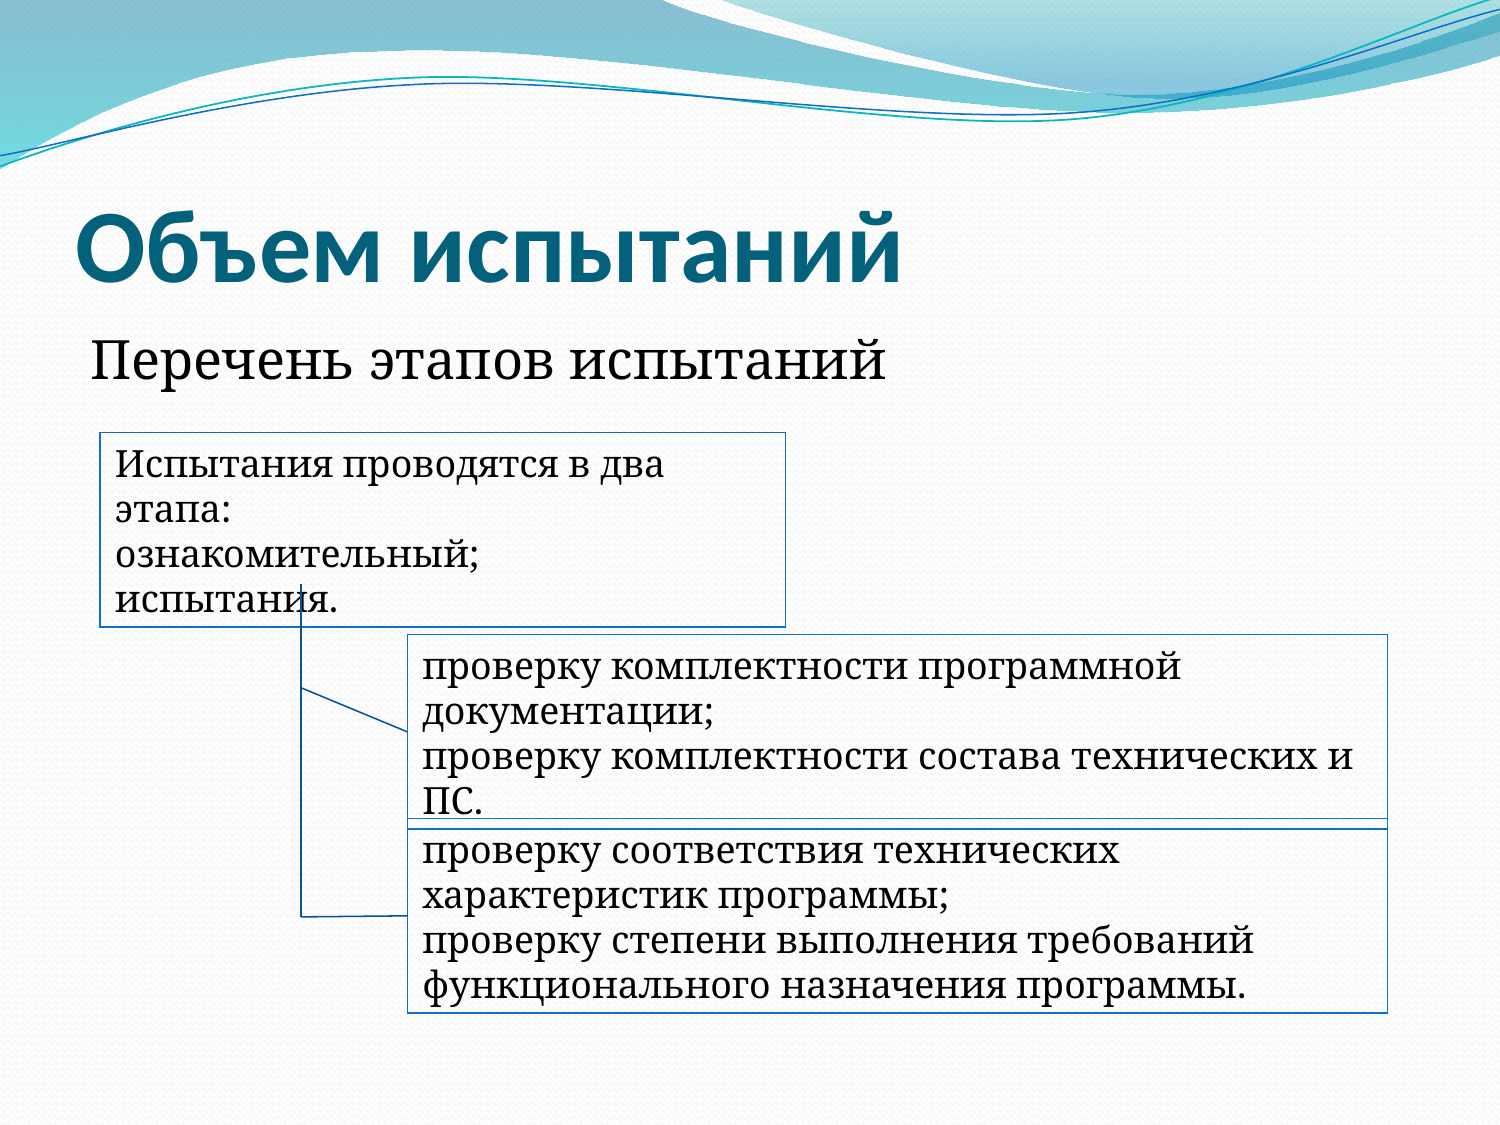

# Объем испытаний
Перечень этапов испытаний
Испытания проводятся в два этапа:
ознакомительный;
испытания.
проверку комплектности программной документации;
проверку комплектности состава технических и ПС.
проверку соответствия технических характеристик программы;
проверку степени выполнения требований функционального назначения программы.